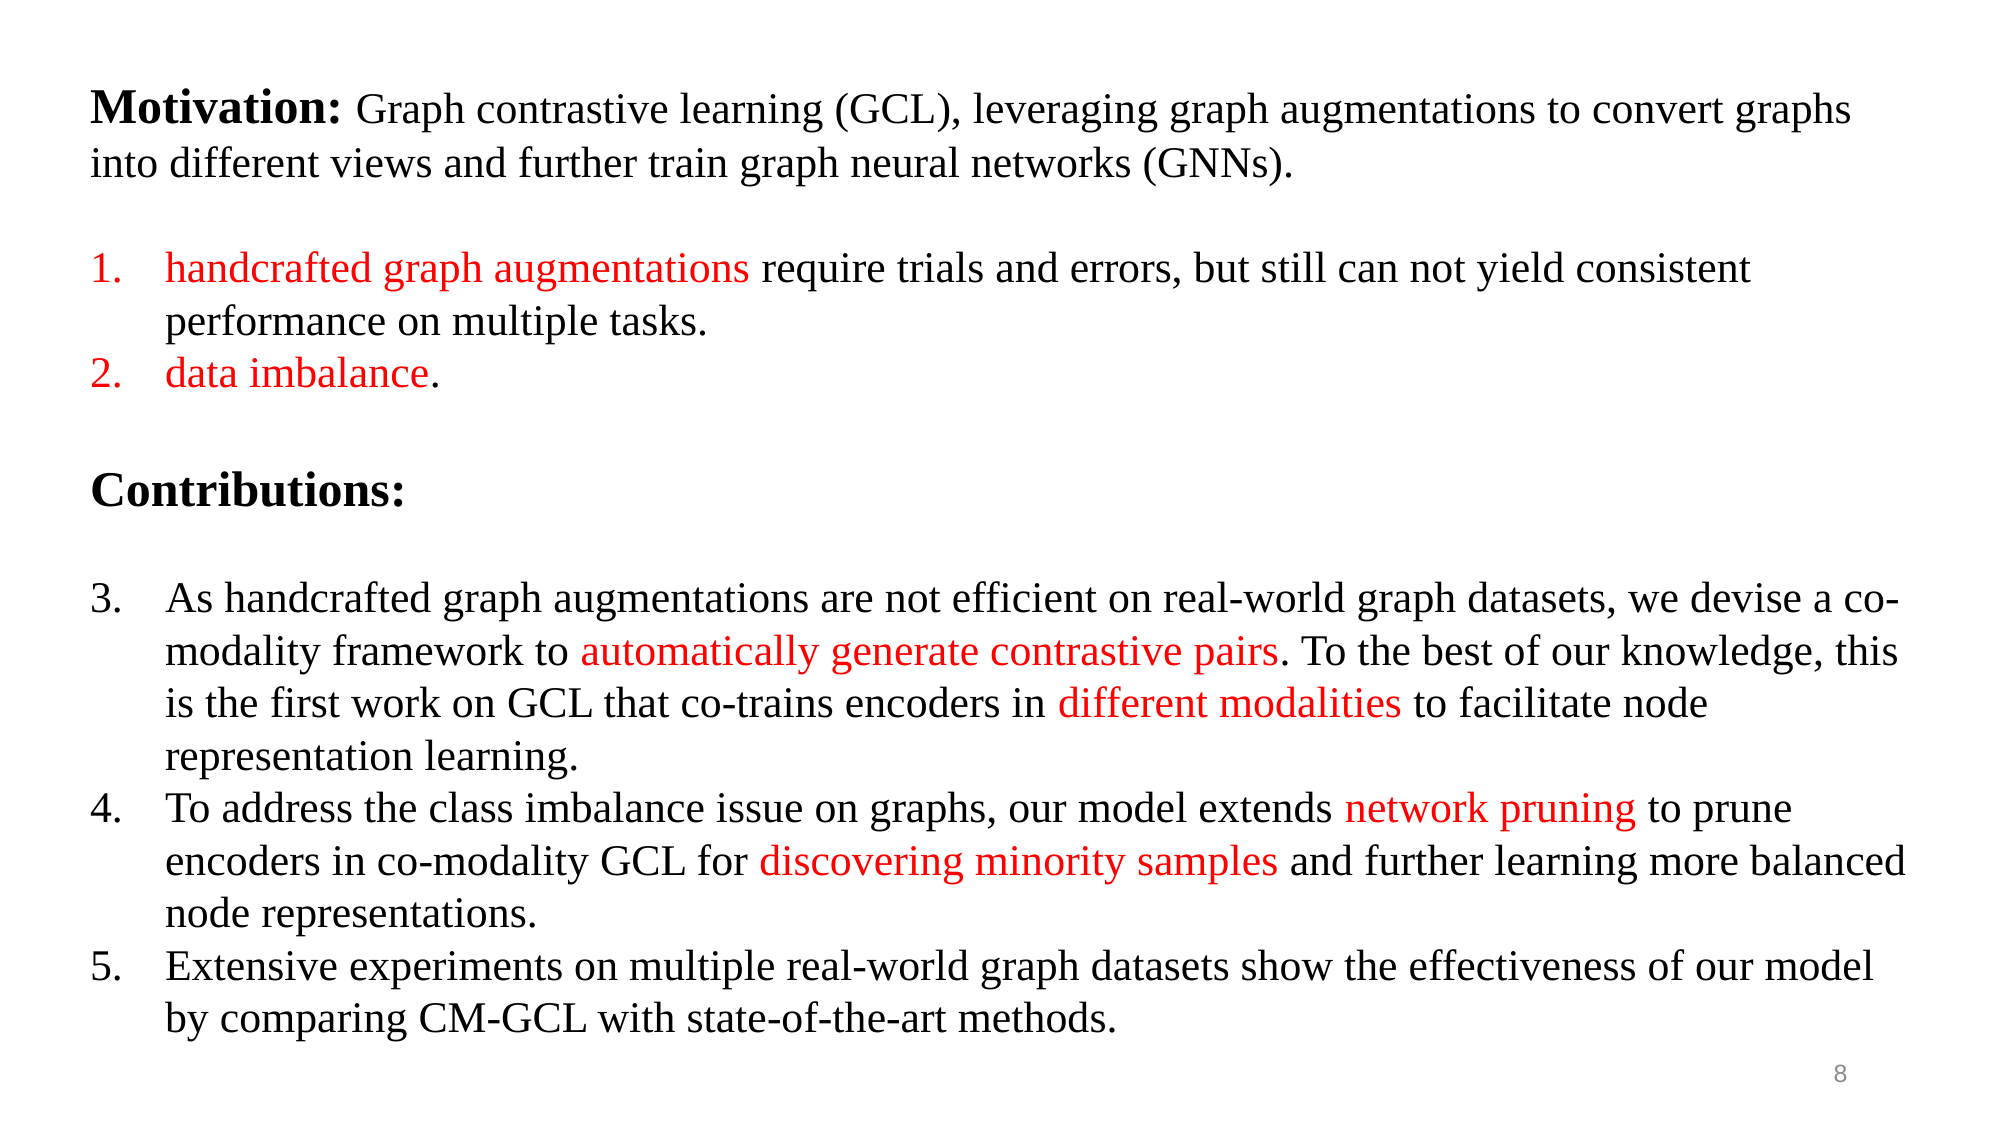

Motivation: Graph contrastive learning (GCL), leveraging graph augmentations to convert graphs into different views and further train graph neural networks (GNNs).

handcrafted graph augmentations require trials and errors, but still can not yield consistent performance on multiple tasks.
data imbalance.

Contributions:

As handcrafted graph augmentations are not efficient on real-world graph datasets, we devise a co-modality framework to automatically generate contrastive pairs. To the best of our knowledge, this is the first work on GCL that co-trains encoders in different modalities to facilitate node representation learning.
To address the class imbalance issue on graphs, our model extends network pruning to prune encoders in co-modality GCL for discovering minority samples and further learning more balanced node representations.
Extensive experiments on multiple real-world graph datasets show the effectiveness of our model by comparing CM-GCL with state-of-the-art methods.
8